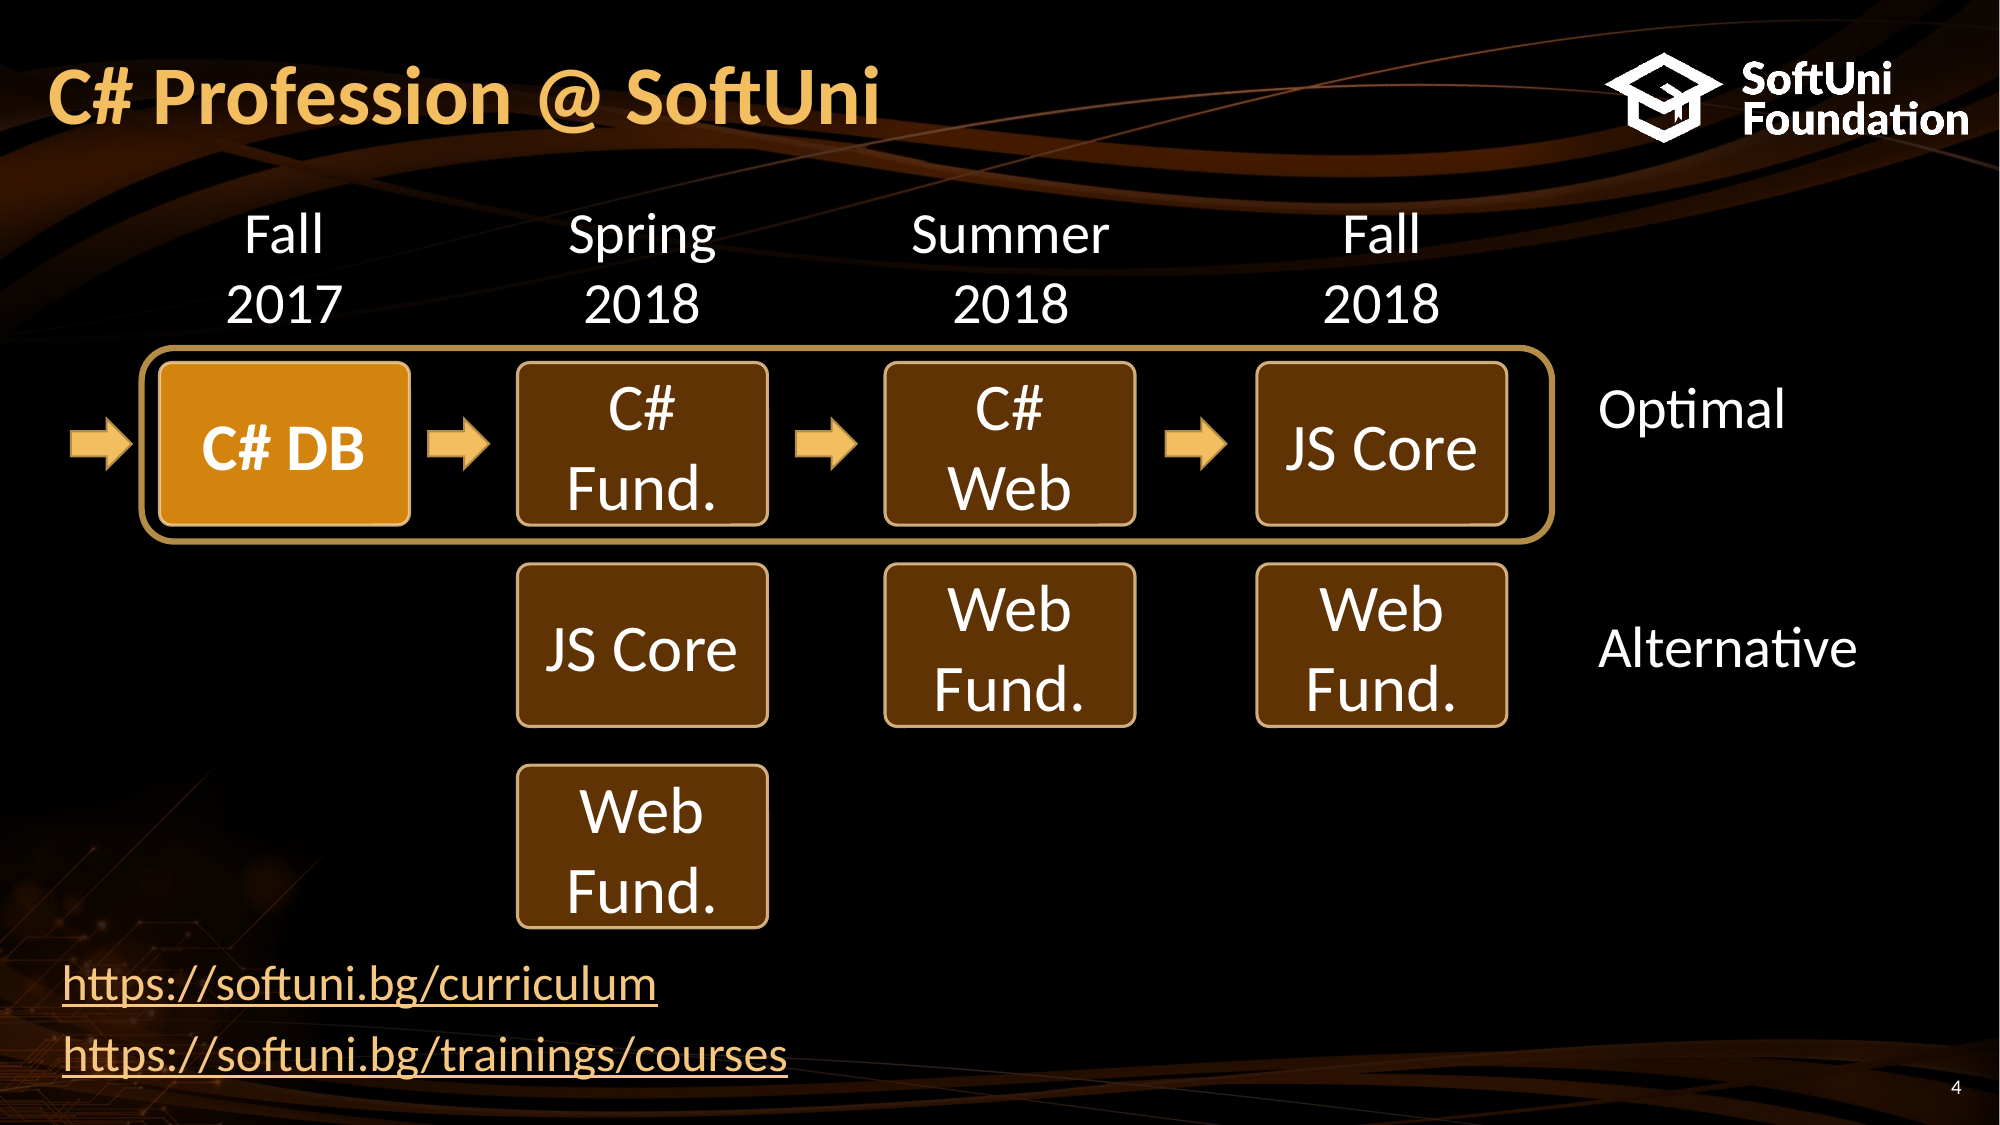

# C# Profession @ SoftUni
Fall
2017
Spring
2018
Summer
2018
Fall
2018

C# DB
C#
Fund.
C#
Web
JS Core
Optimal

JS Core
Web Fund.
Web Fund.
Alternative
Web Fund.
https://softuni.bg/curriculum
https://softuni.bg/trainings/courses
4